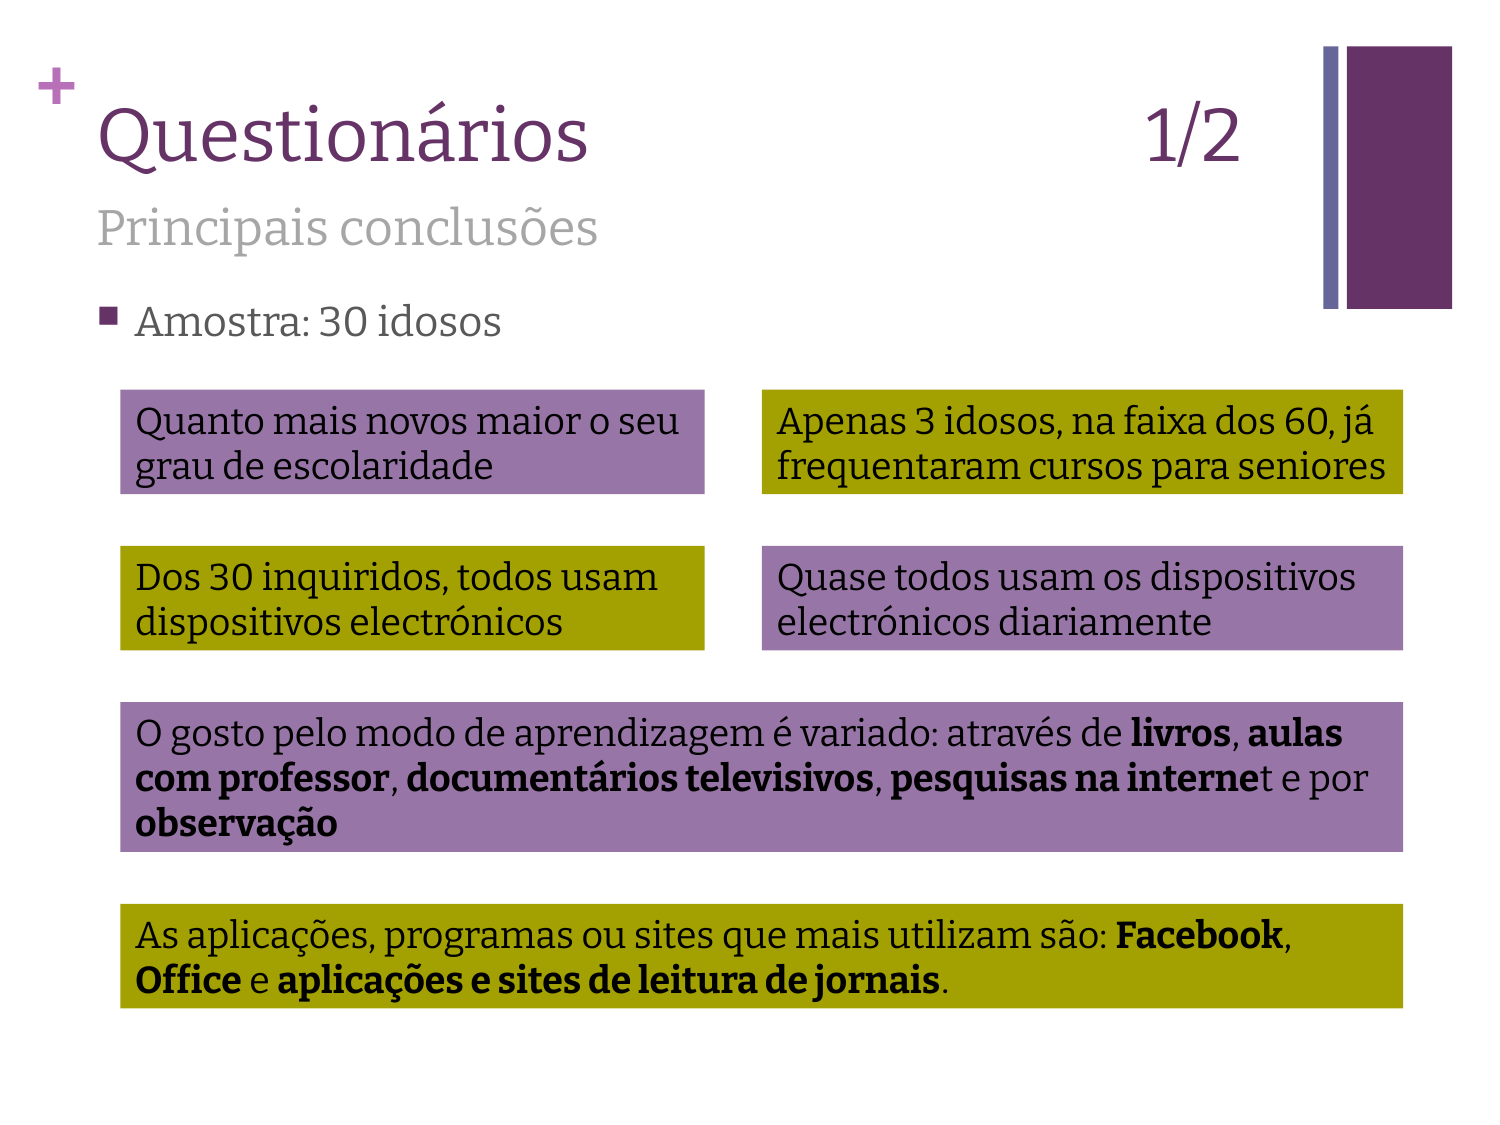

# Questionários				1/2
Principais conclusões
Amostra: 30 idosos
Apenas 3 idosos, na faixa dos 60, já frequentaram cursos para seniores
Quanto mais novos maior o seu grau de escolaridade
Dos 30 inquiridos, todos usam dispositivos electrónicos
Quase todos usam os dispositivos electrónicos diariamente
O gosto pelo modo de aprendizagem é variado: através de livros, aulas com professor, documentários televisivos, pesquisas na internet e por observação
As aplicações, programas ou sites que mais utilizam são: Facebook, Office e aplicações e sites de leitura de jornais.